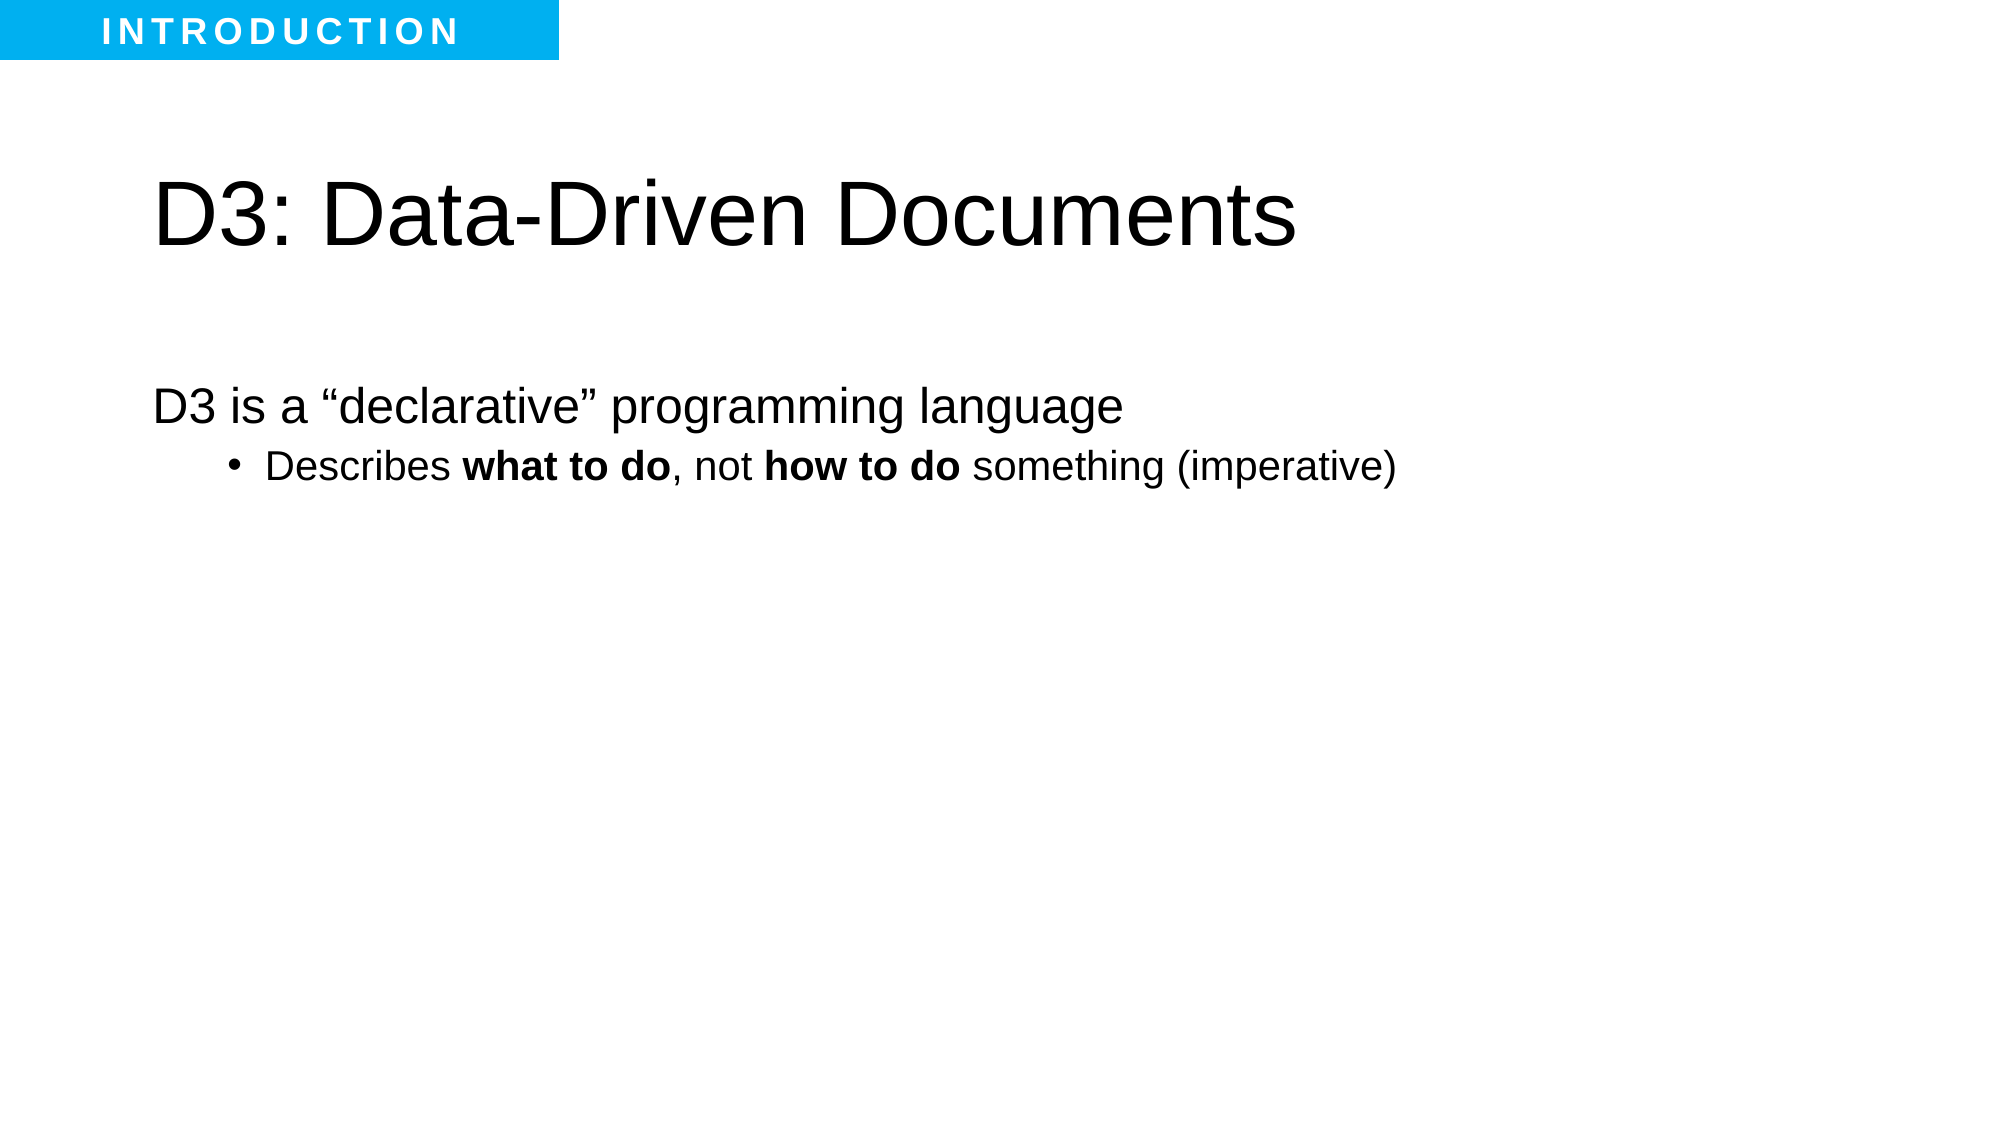

# D3: Data-Driven Documents
D3 is a “declarative” programming language
Describes what to do, not how to do something (imperative)